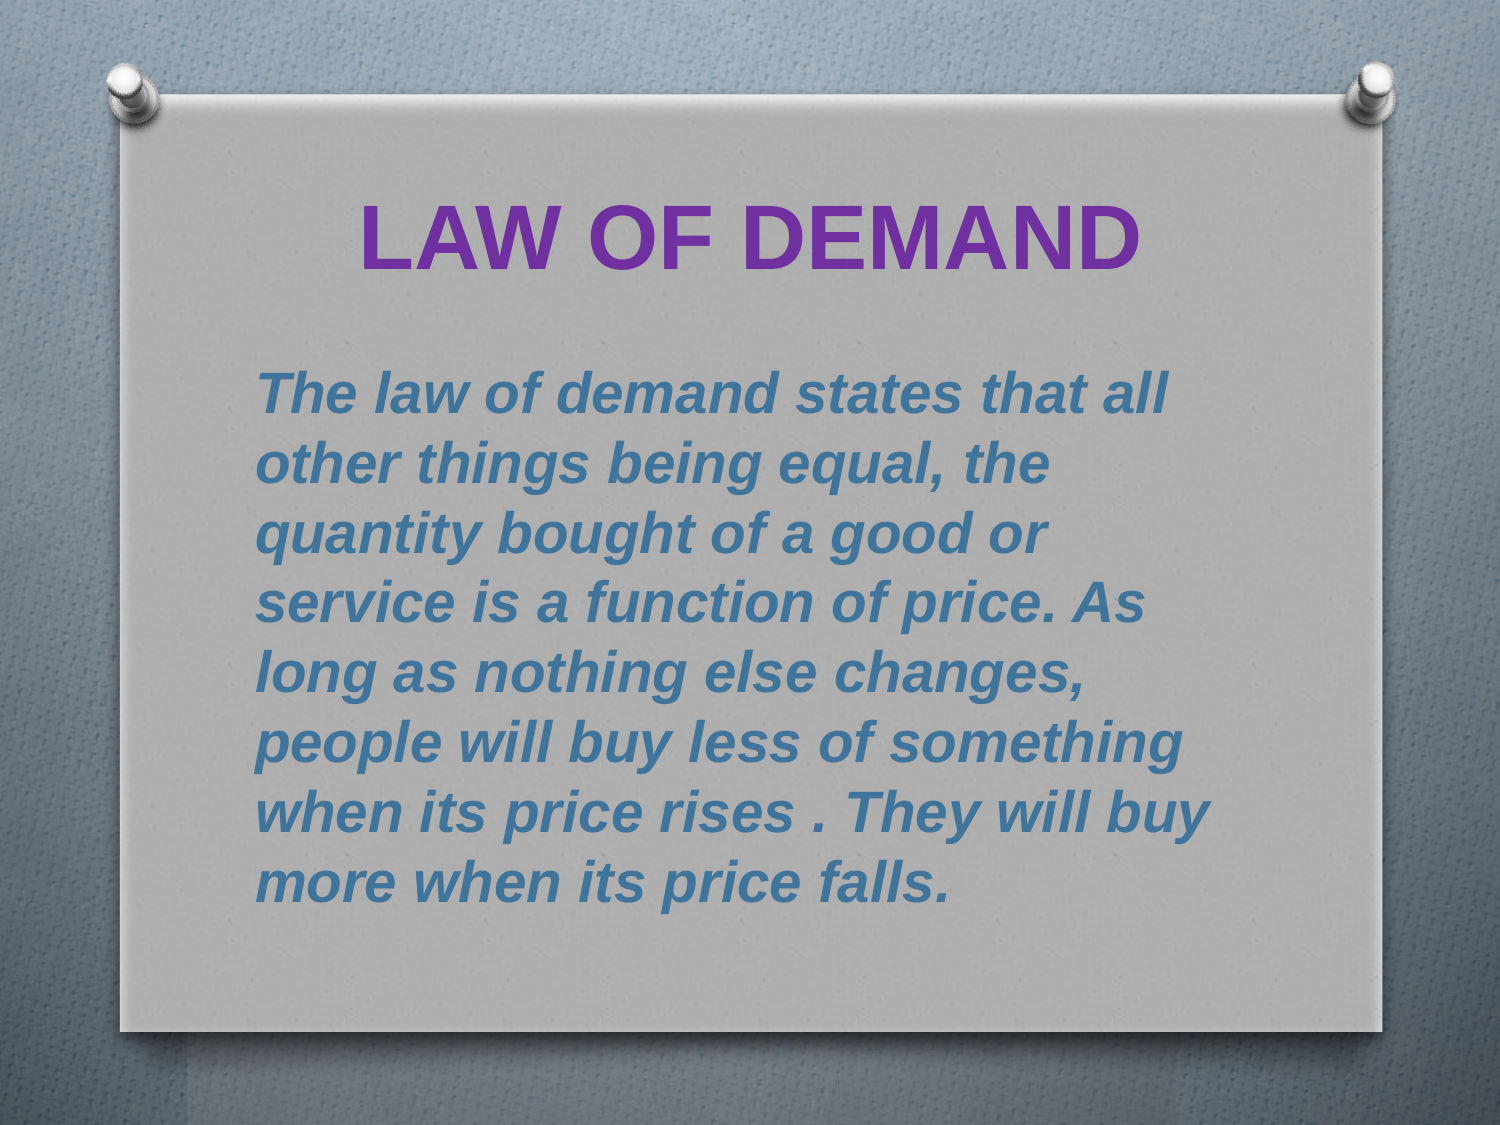

# LAW OF DEMAND
The law of demand states that all other things being equal, the quantity bought of a good or service is a function of price. As long as nothing else changes, people will buy less of something when its price rises . They will buy more when its price falls.